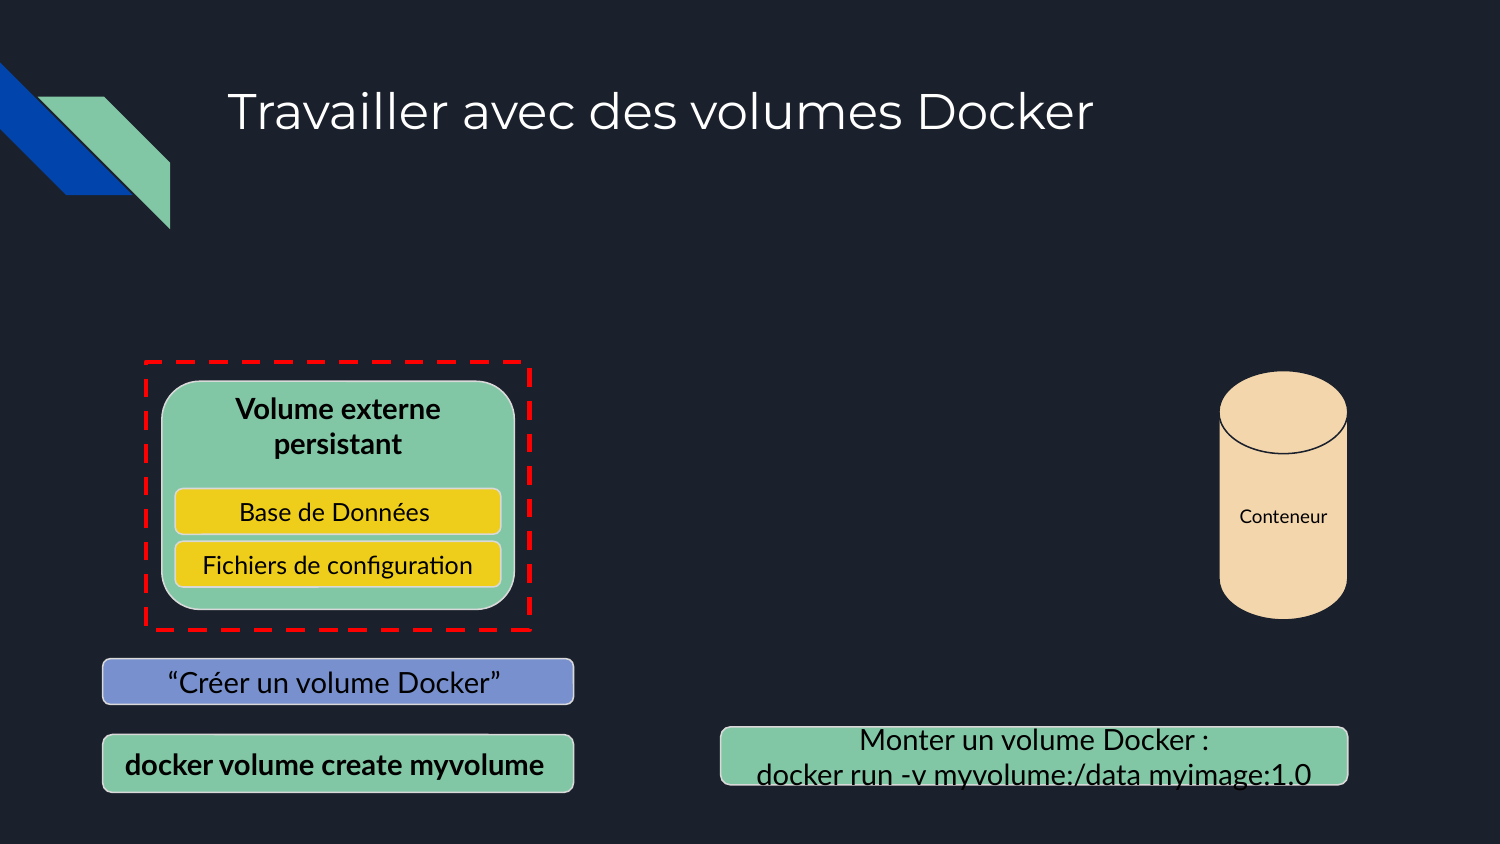

# Travailler avec des volumes Docker

Conteneur
Volume externe
persistant

Base de Données
Fichiers de configuration
“Créer un volume Docker”
Monter un volume Docker :
docker run -v myvolume:/data myimage:1.0
docker volume create myvolume